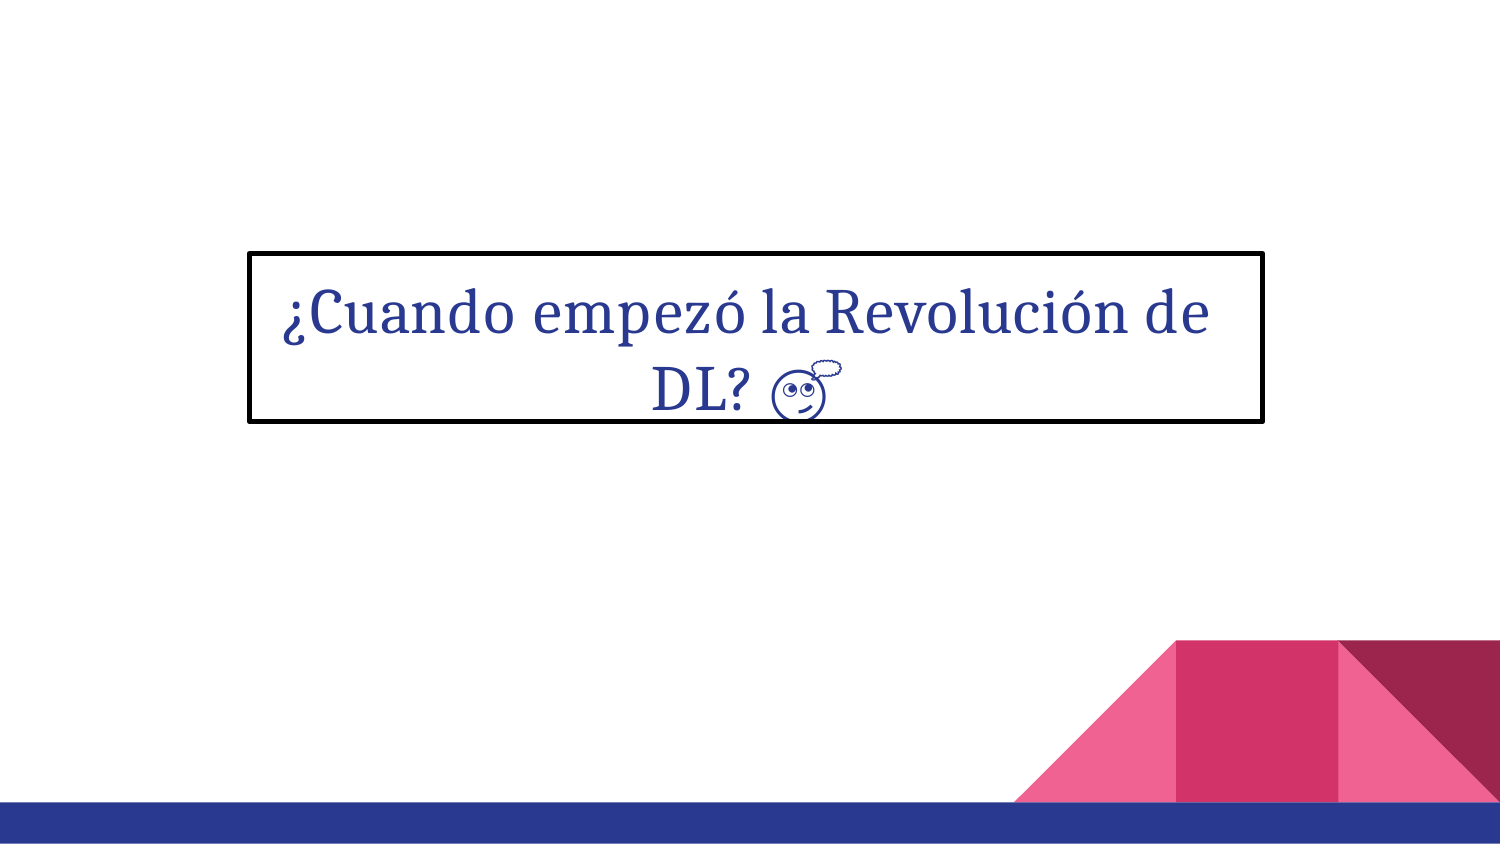

# ¿Cuando empezó la Revolución de DL? 🤔